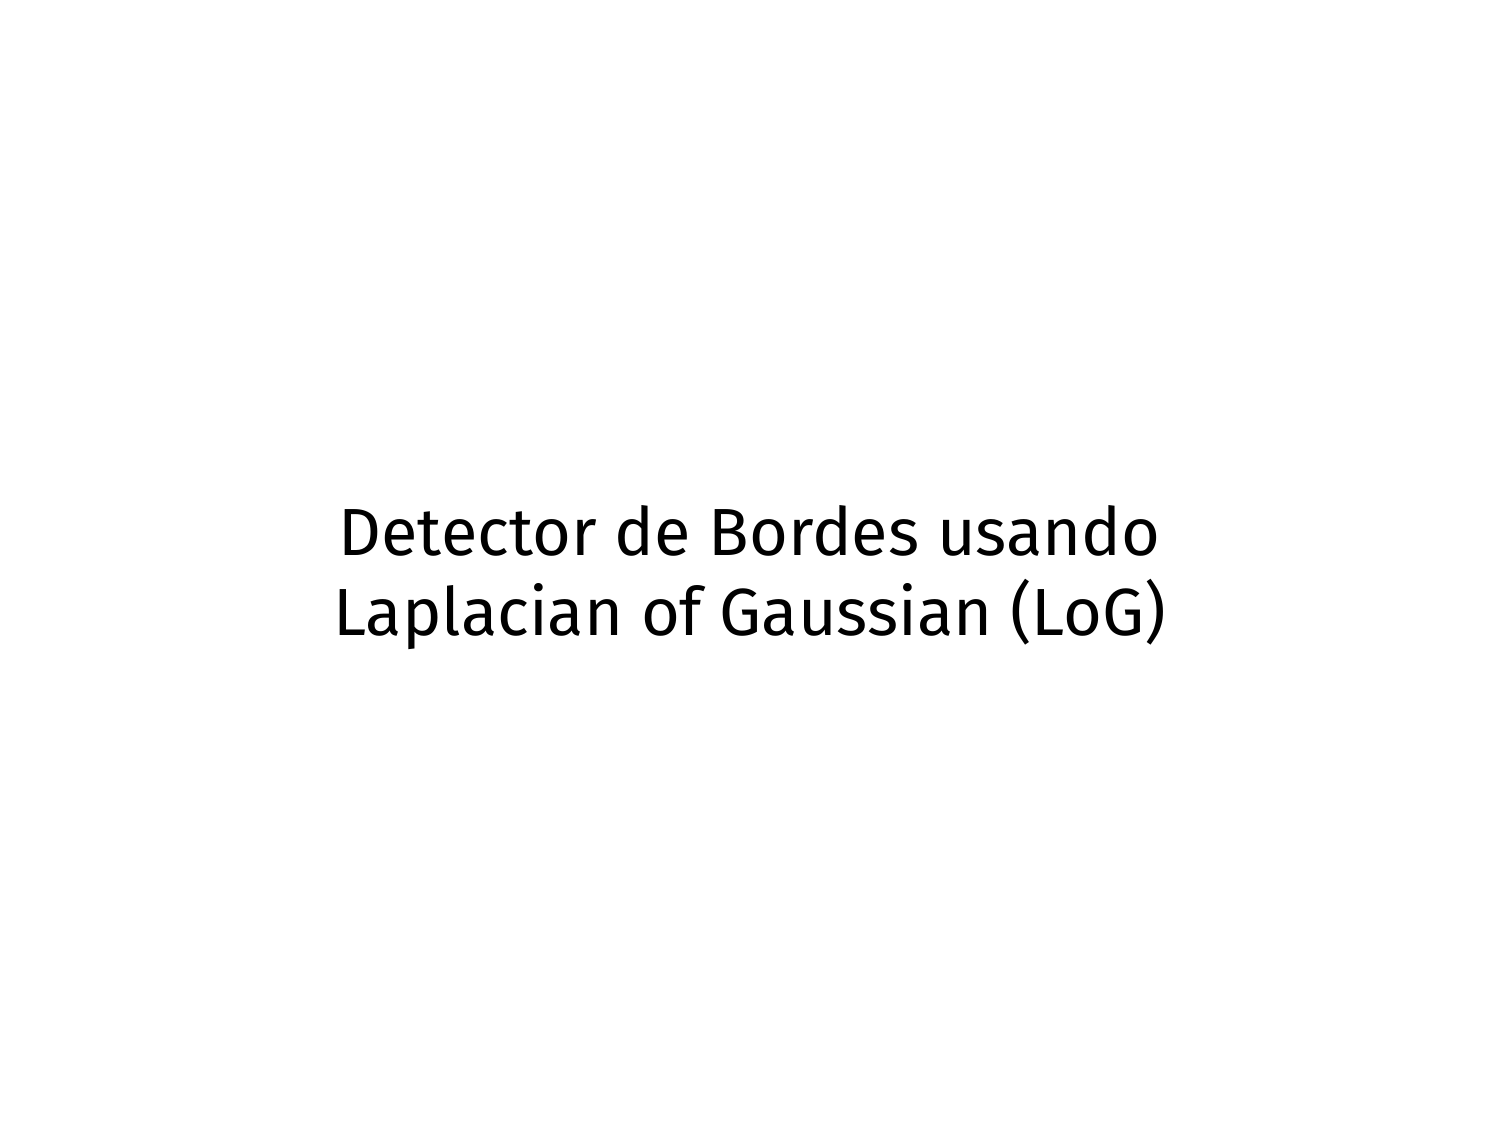

Detector de Bordes usando
Laplacian of Gaussian (LoG)